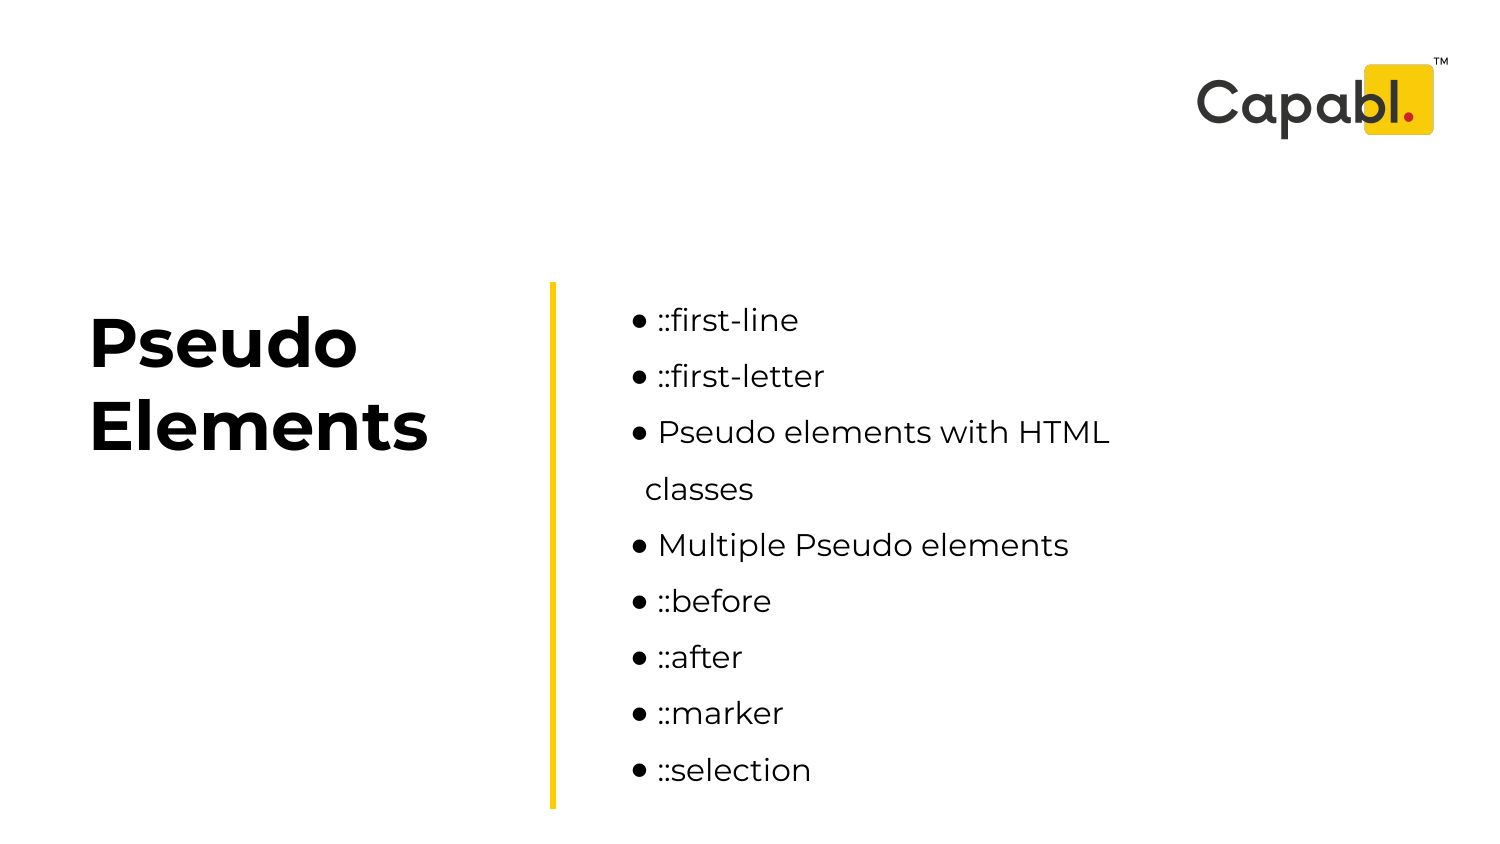

::first-line
 ::first-letter
 Pseudo elements with HTML classes
 Multiple Pseudo elements
 ::before
 ::after
 ::marker
 ::selection
# Pseudo Elements